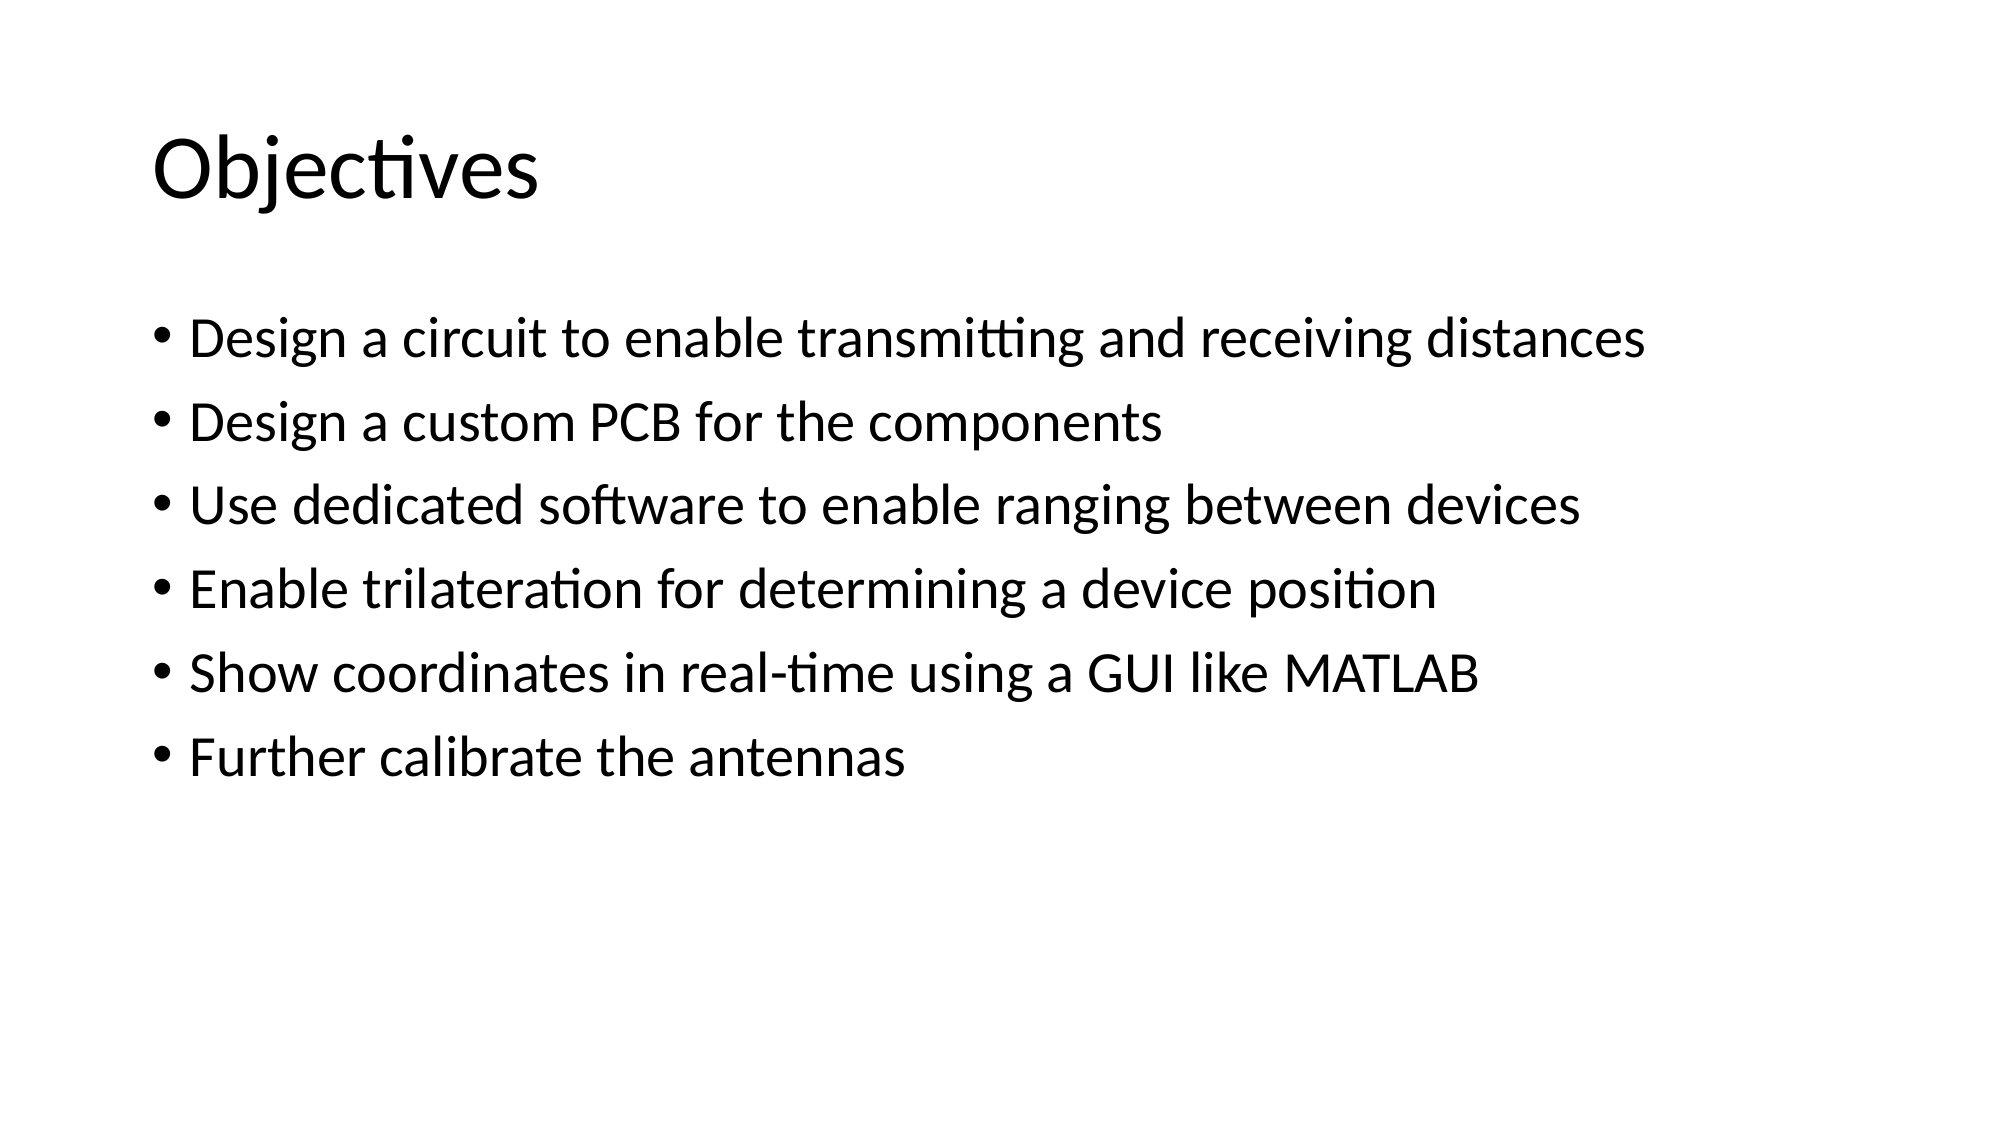

# Objectives
Design a circuit to enable transmitting and receiving distances
Design a custom PCB for the components
Use dedicated software to enable ranging between devices
Enable trilateration for determining a device position
Show coordinates in real-time using a GUI like MATLAB
Further calibrate the antennas